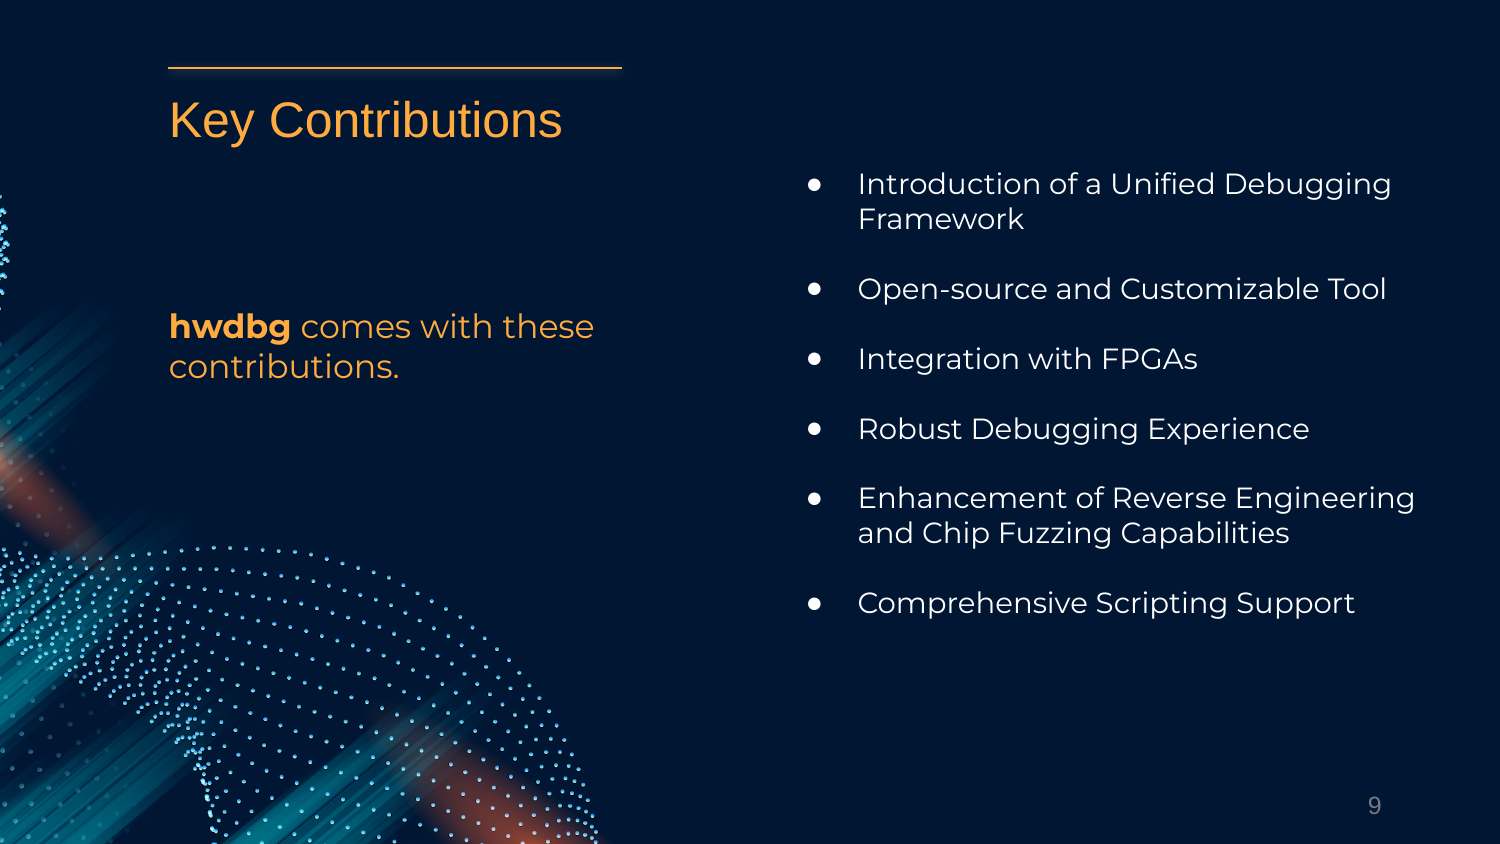

# Key Contributions
Introduction of a Unified Debugging Framework

Open-source and Customizable Tool

Integration with FPGAs

Robust Debugging Experience

Enhancement of Reverse Engineering and Chip Fuzzing Capabilities

Comprehensive Scripting Support
hwdbg comes with these contributions.
9